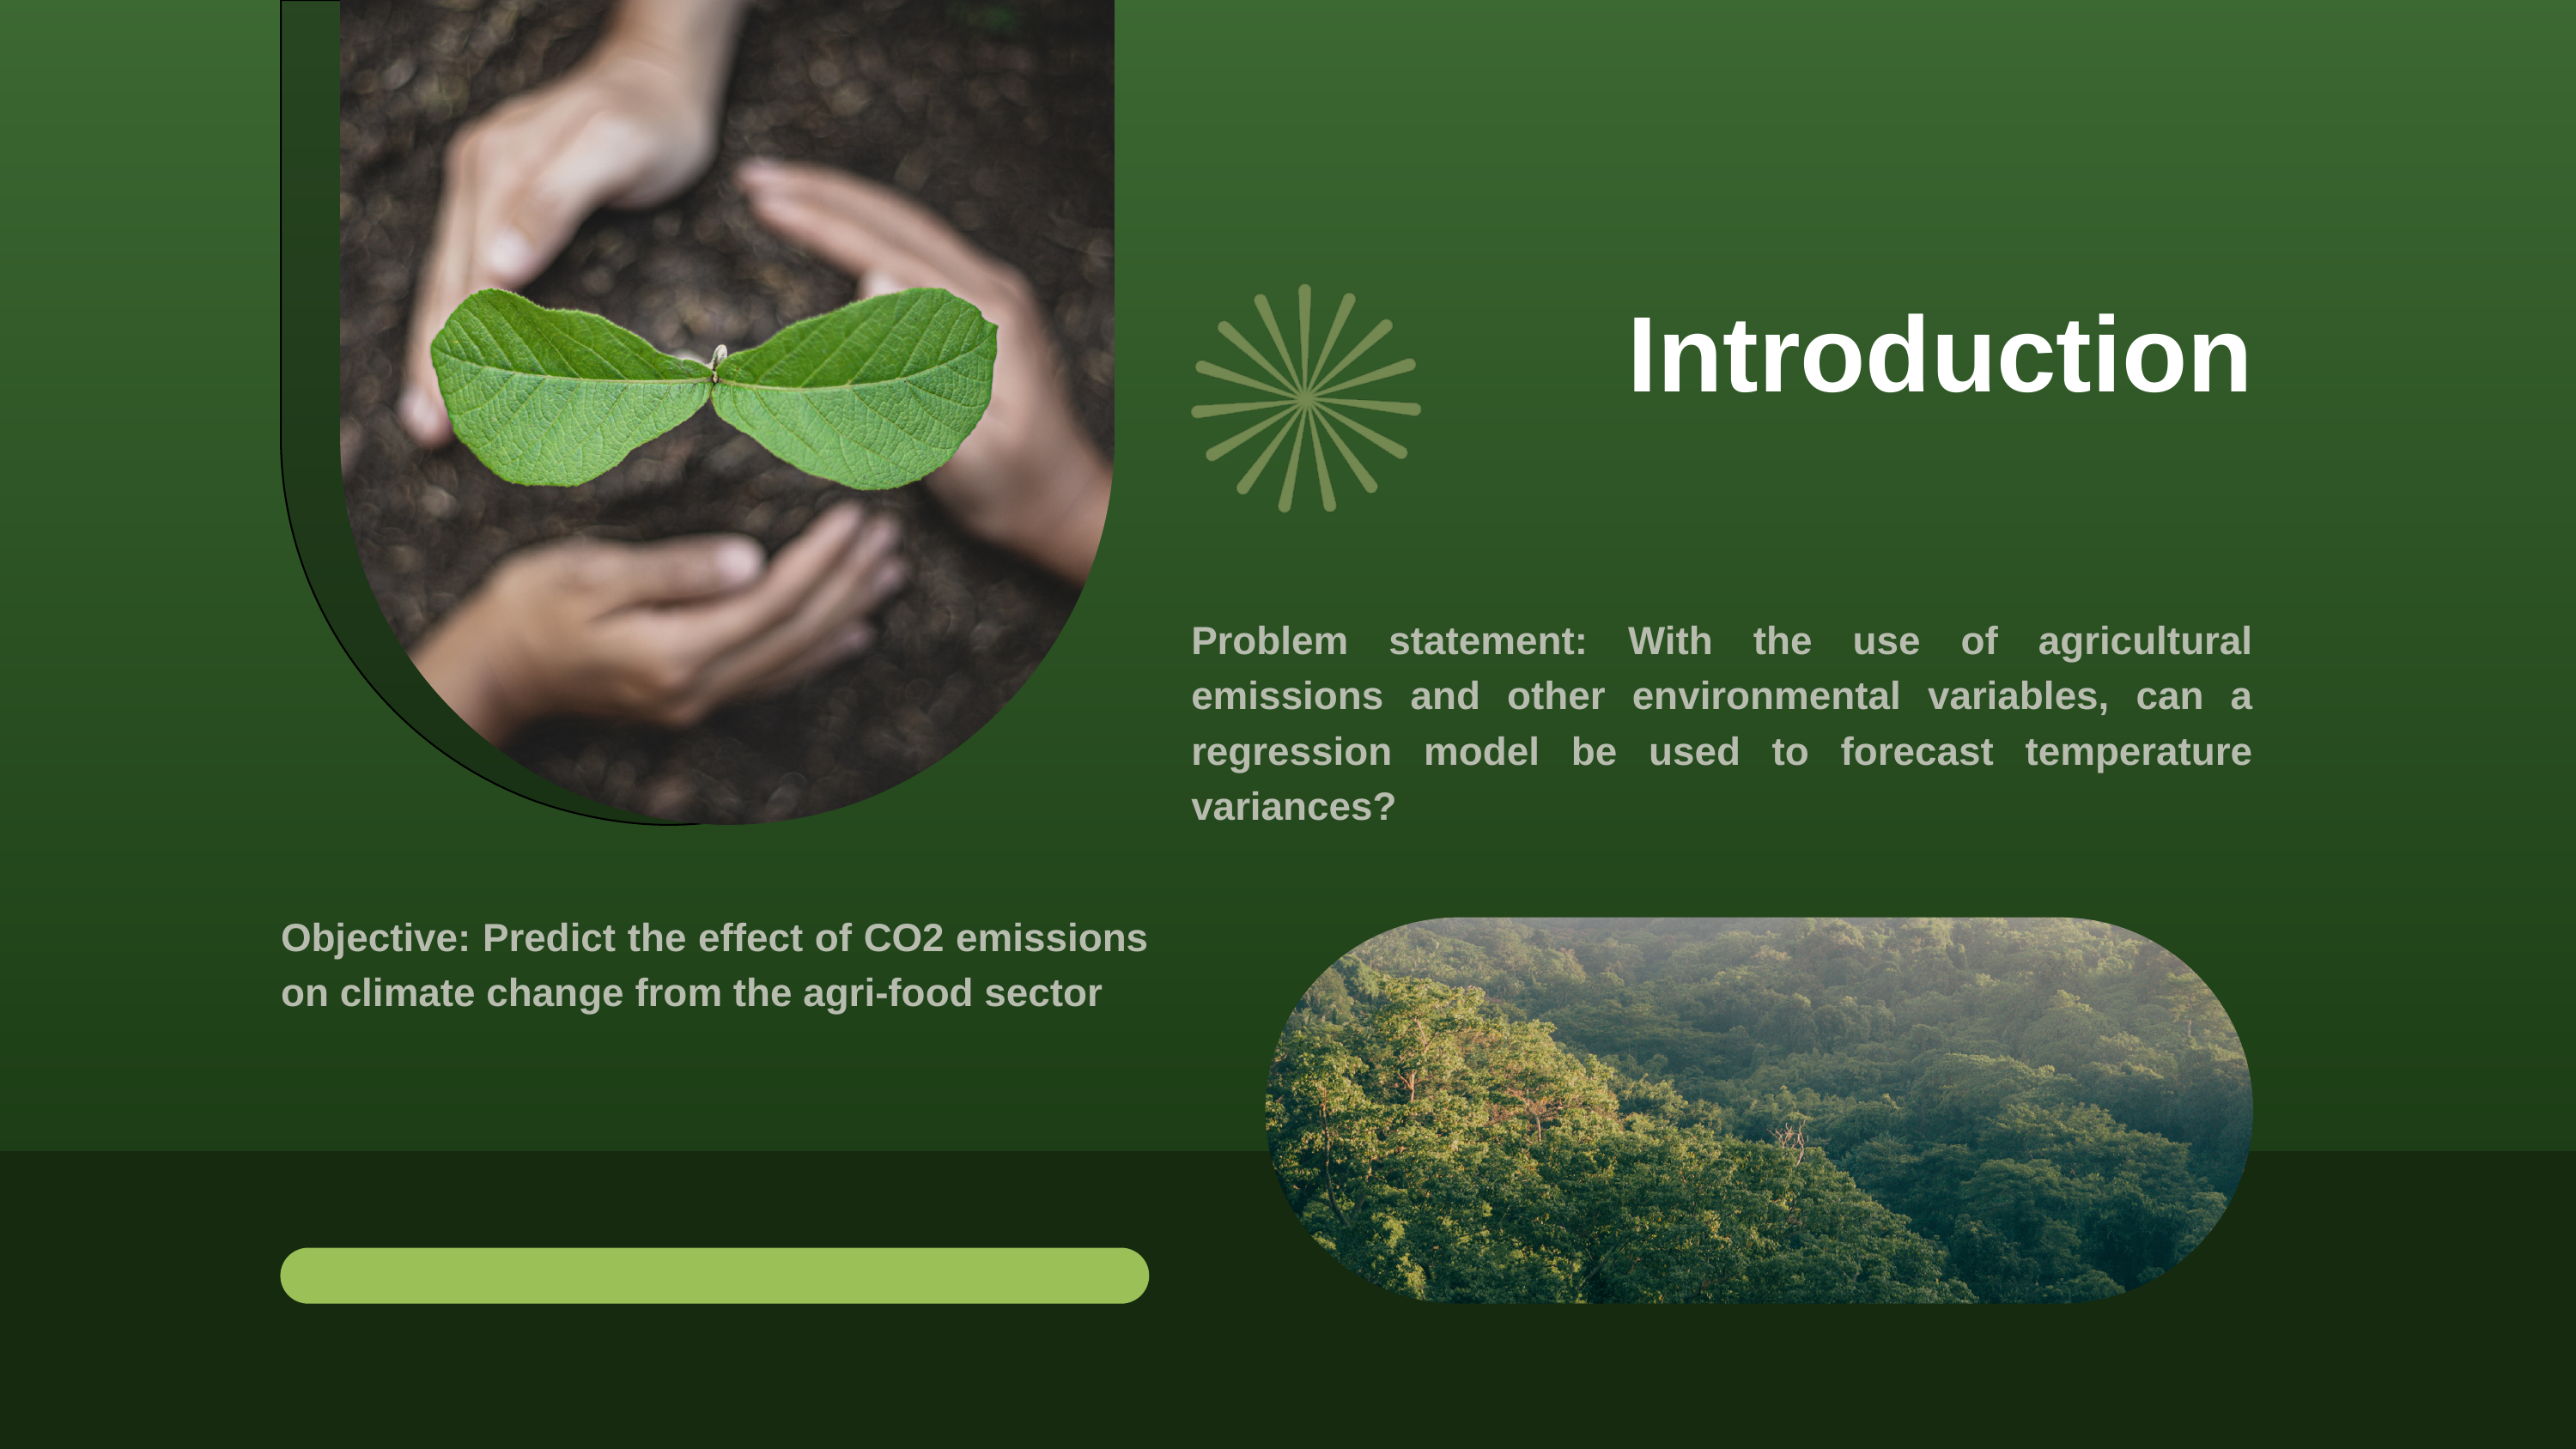

Introduction
Problem statement: With the use of agricultural emissions and other environmental variables, can a regression model be used to forecast temperature variances?
Objective: Predict the effect of CO2 emissions on climate change from the agri-food sector